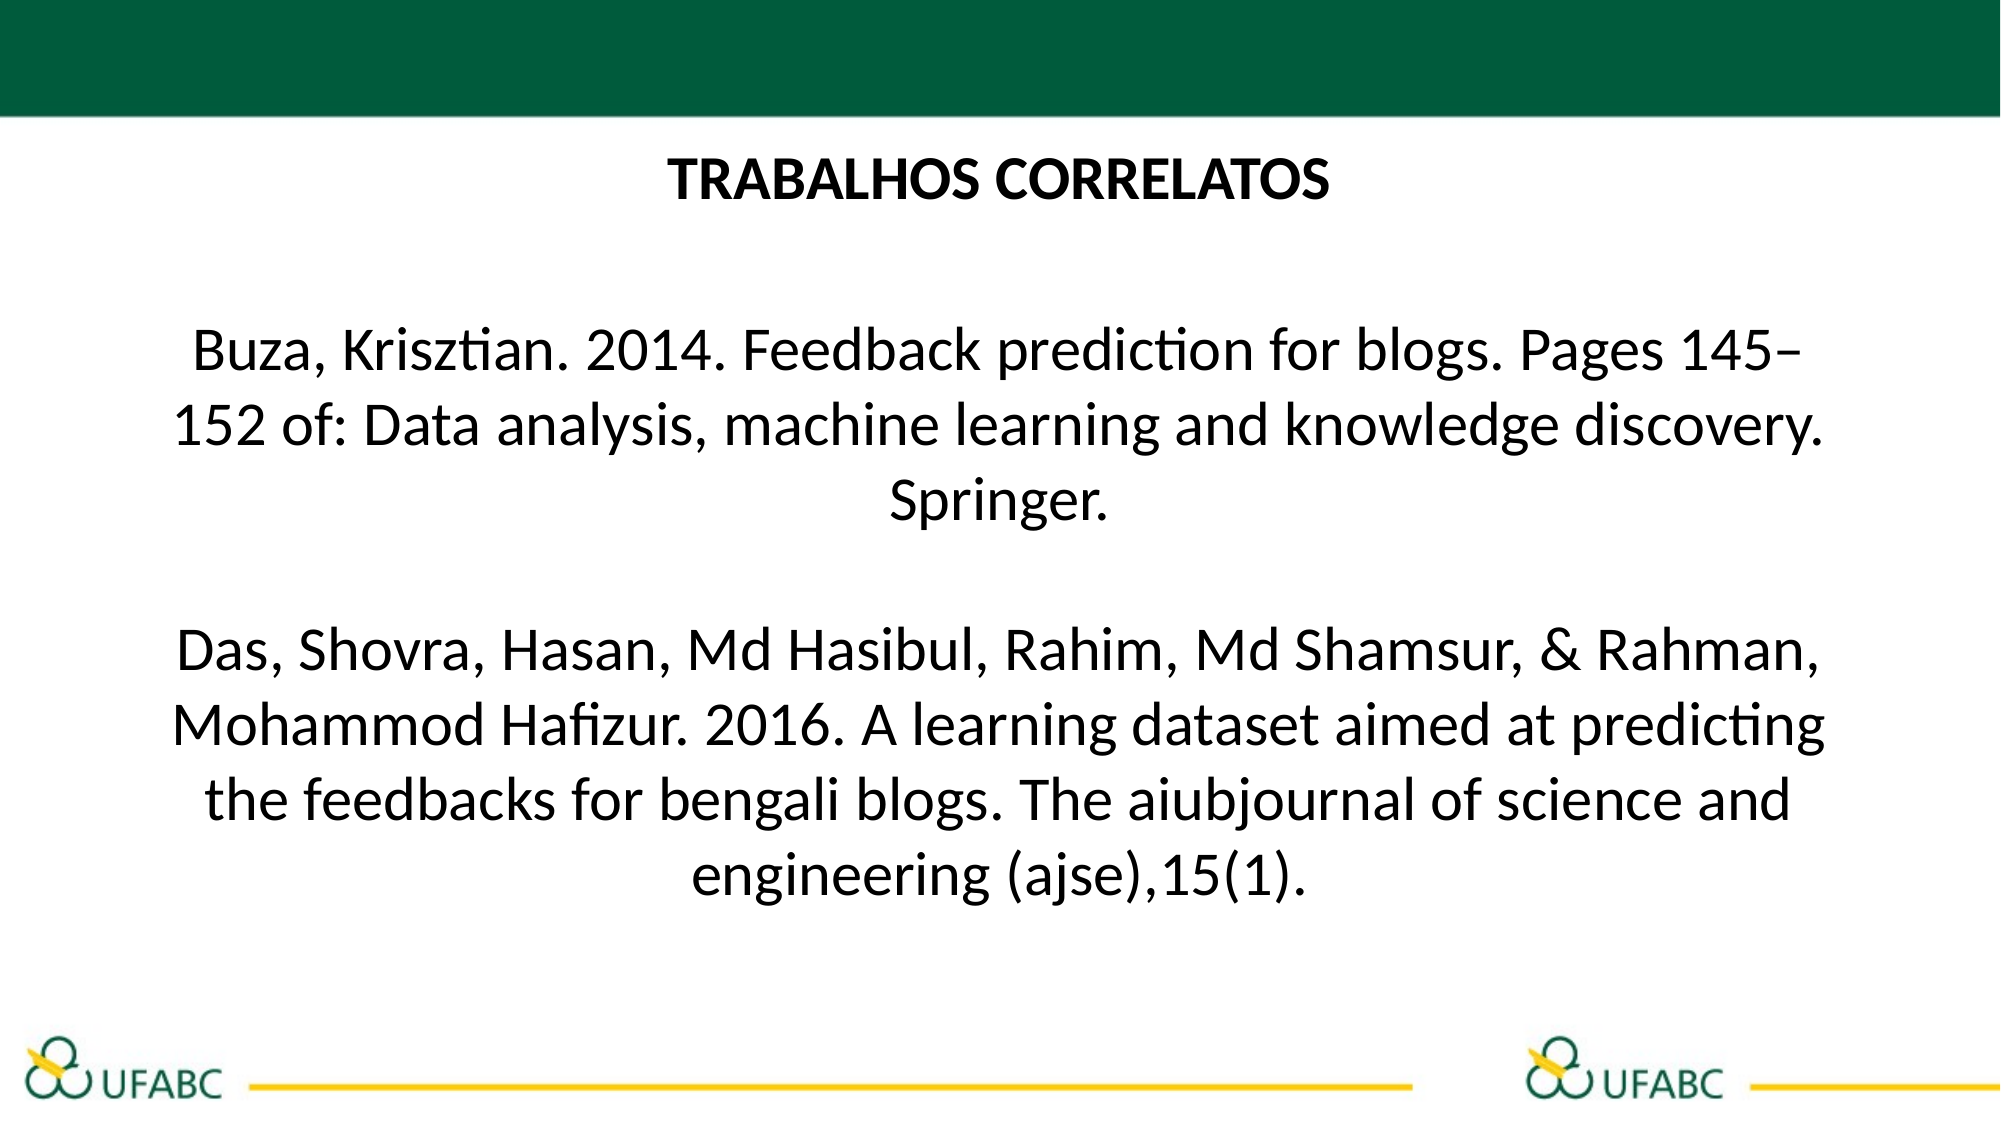

TRABALHOS CORRELATOS
Buza, Krisztian. 2014. Feedback prediction for blogs. Pages 145–152 of: Data analysis, machine learning and knowledge discovery. Springer.

Das, Shovra, Hasan, Md Hasibul, Rahim, Md Shamsur, & Rahman, Mohammod Hafizur. 2016. A learning dataset aimed at predicting the feedbacks for bengali blogs. The aiubjournal of science and engineering (ajse),15(1).